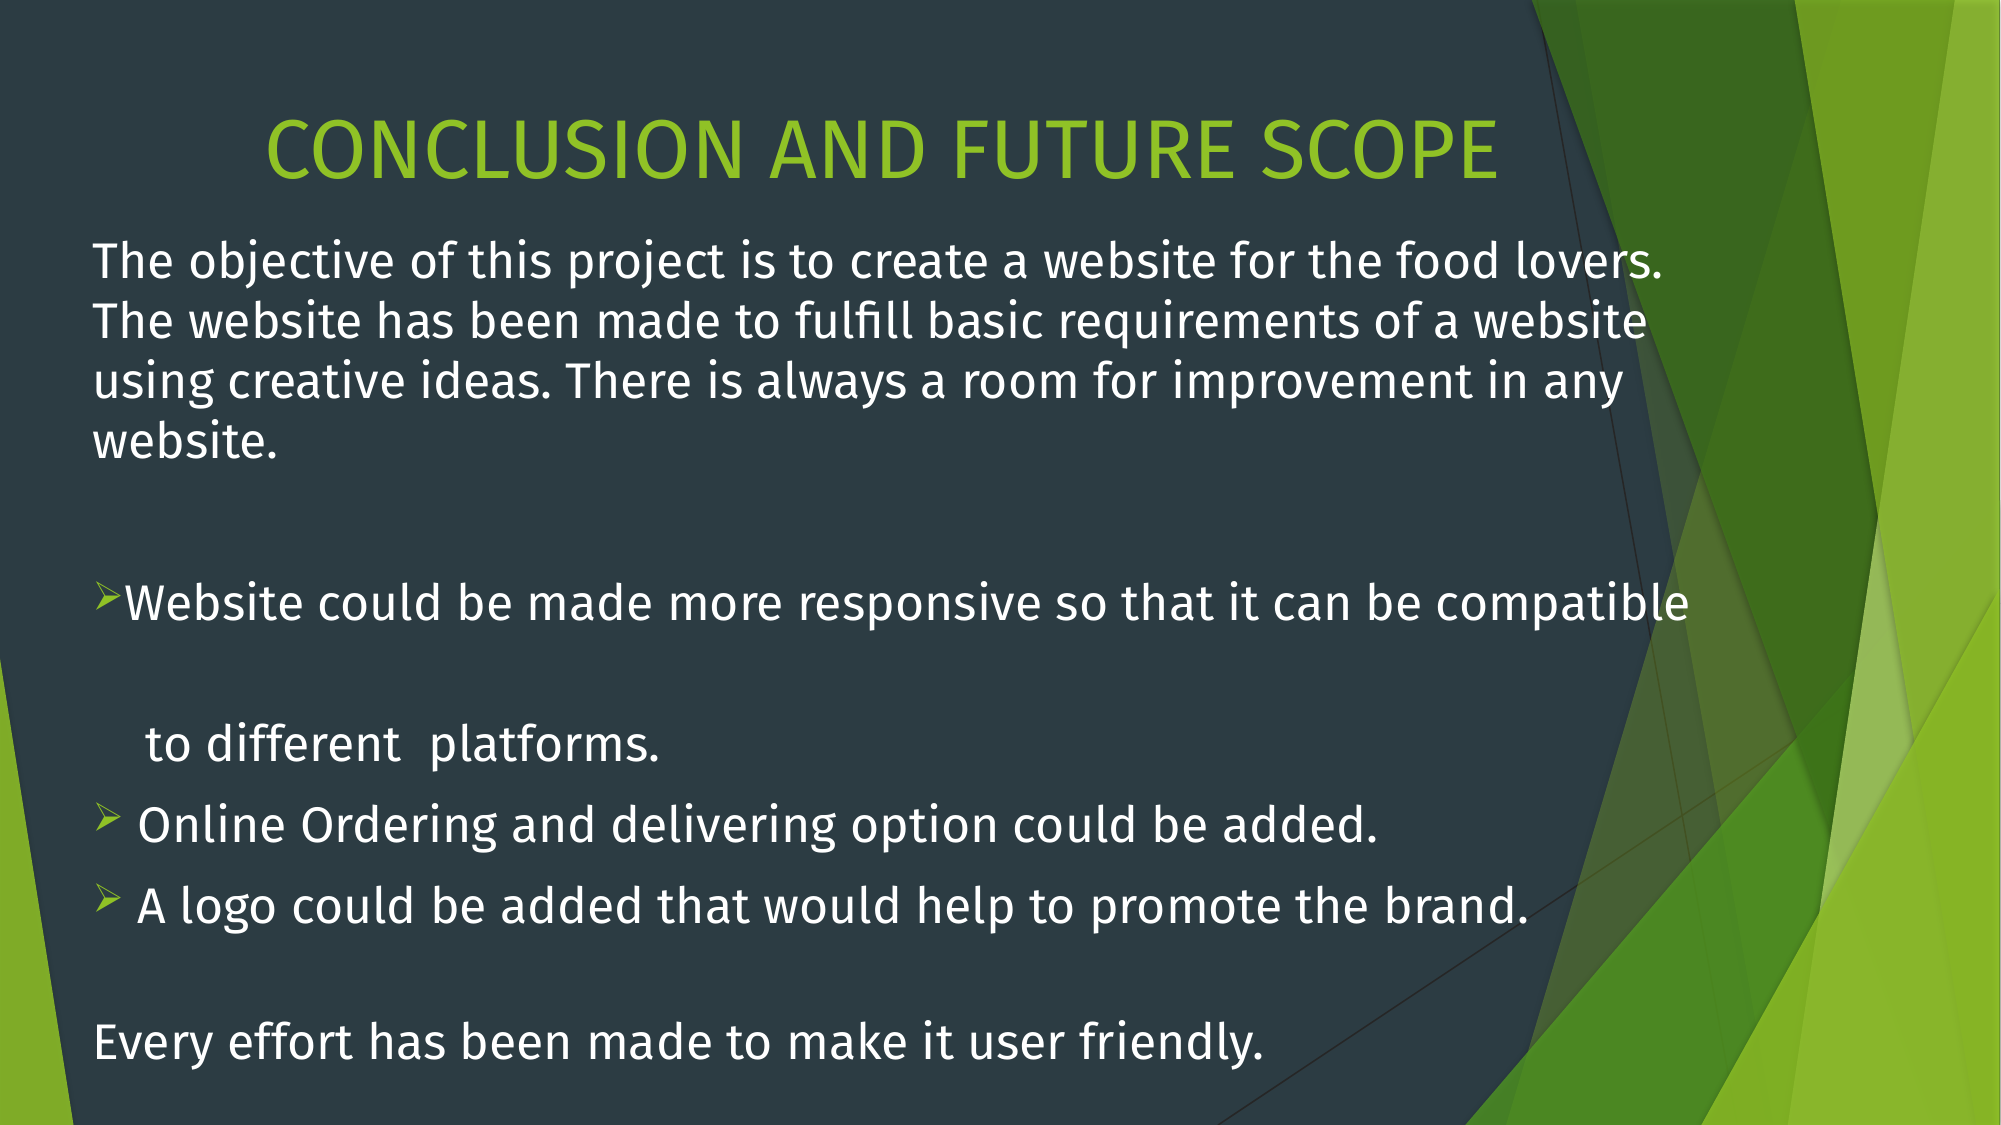

# CONCLUSION AND FUTURE SCOPE
The objective of this project is to create a website for the food lovers. The website has been made to fulfill basic requirements of a website using creative ideas. There is always a room for improvement in any website.

Website could be made more responsive so that it can be compatible
    to different  platforms.
 Online Ordering and delivering option could be added.
 A logo could be added that would help to promote the brand.

Every effort has been made to make it user friendly.